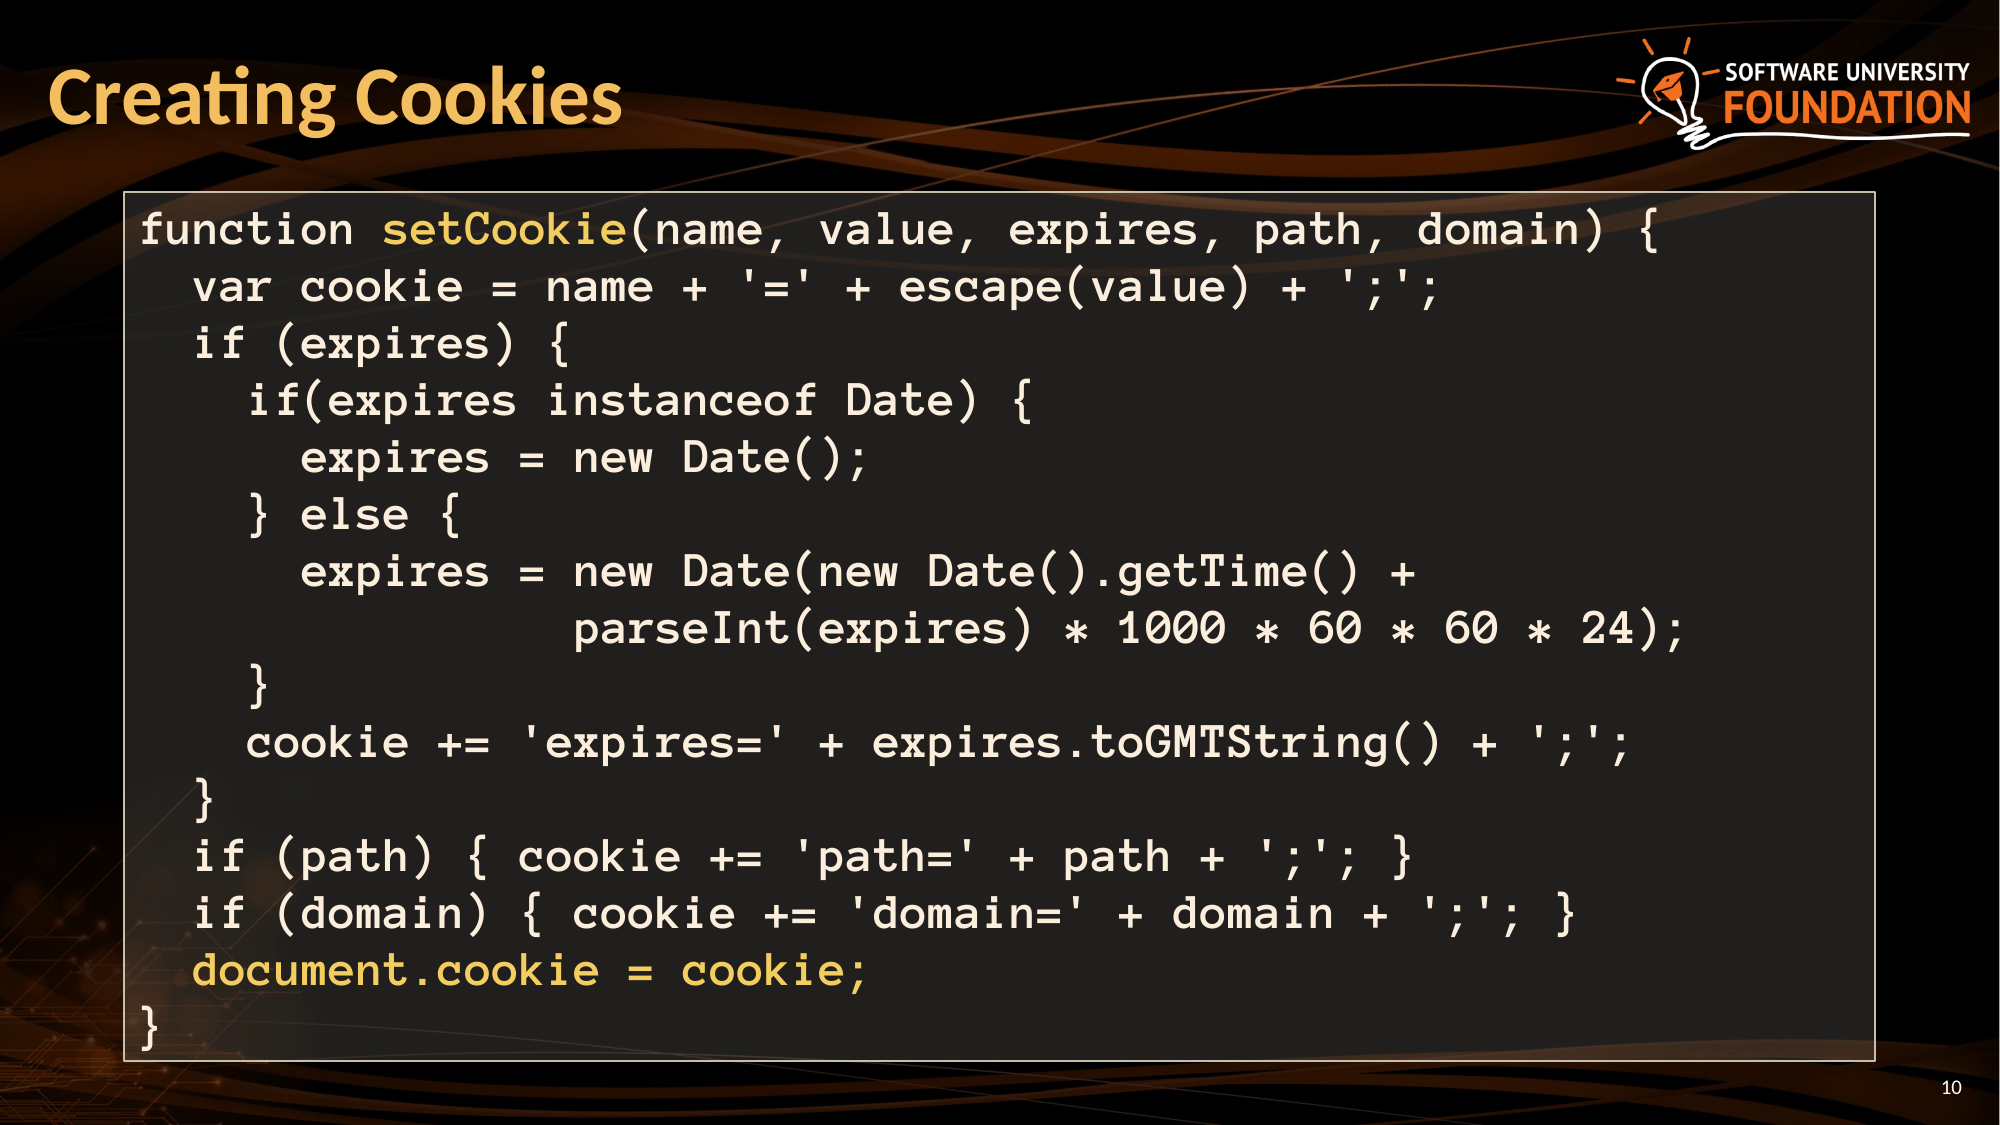

# Creating Cookies
function setCookie(name, value, expires, path, domain) {
  var cookie = name + '=' + escape(value) + ';';
  if (expires) {
    if(expires instanceof Date) {
      expires = new Date();
    } else {
      expires = new Date(new Date().getTime() +
                parseInt(expires) * 1000 * 60 * 60 * 24);
    }
    cookie += 'expires=' + expires.toGMTString() + ';';
  }
  if (path) { cookie += 'path=' + path + ';'; }
  if (domain) { cookie += 'domain=' + domain + ';'; }
  document.cookie = cookie;
}
10